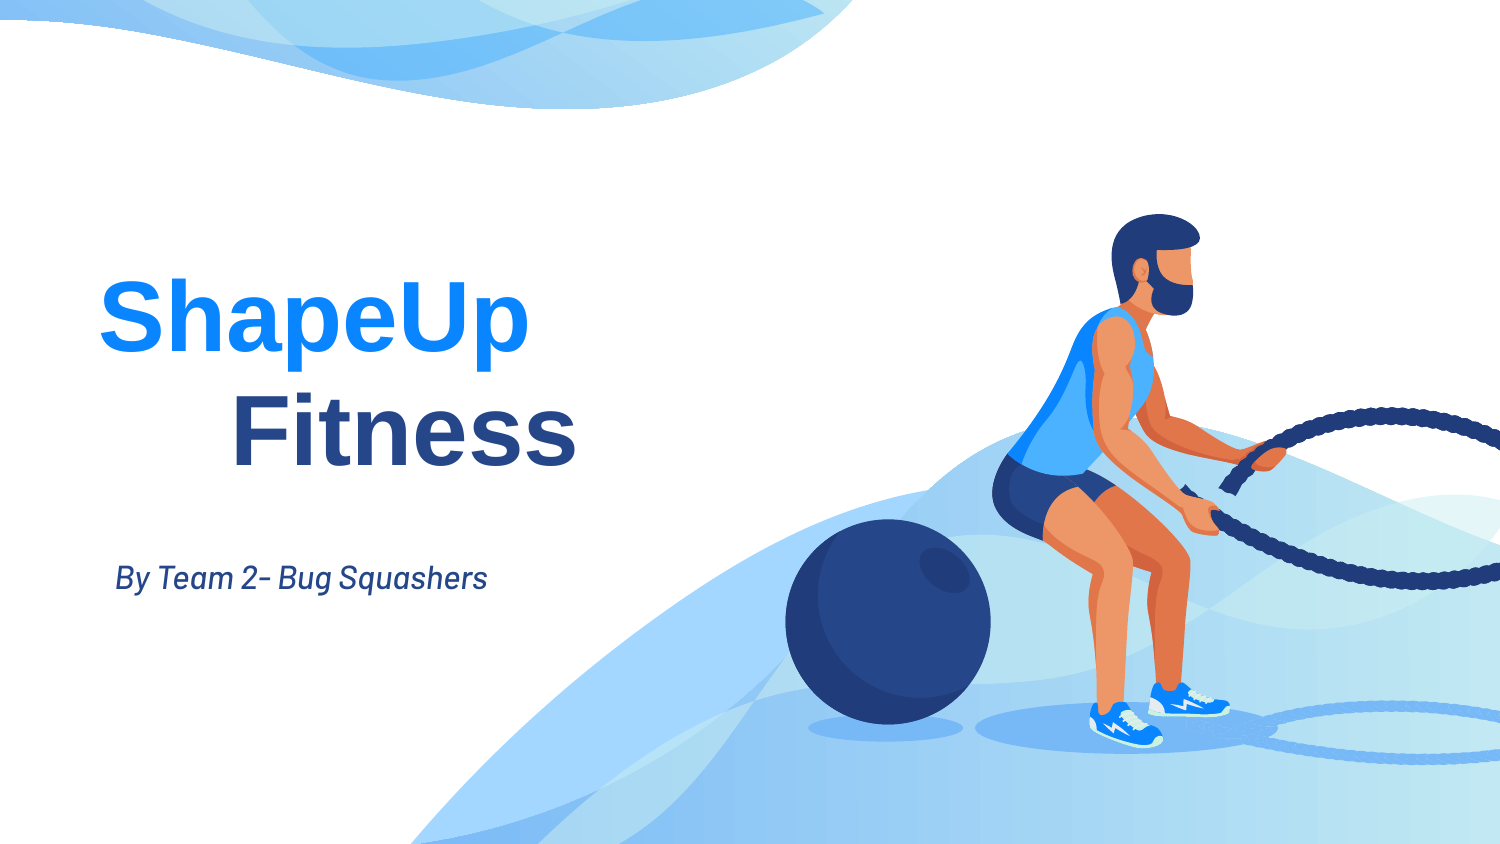

# ShapeUp
Fitness
By Team 2- Bug Squashers